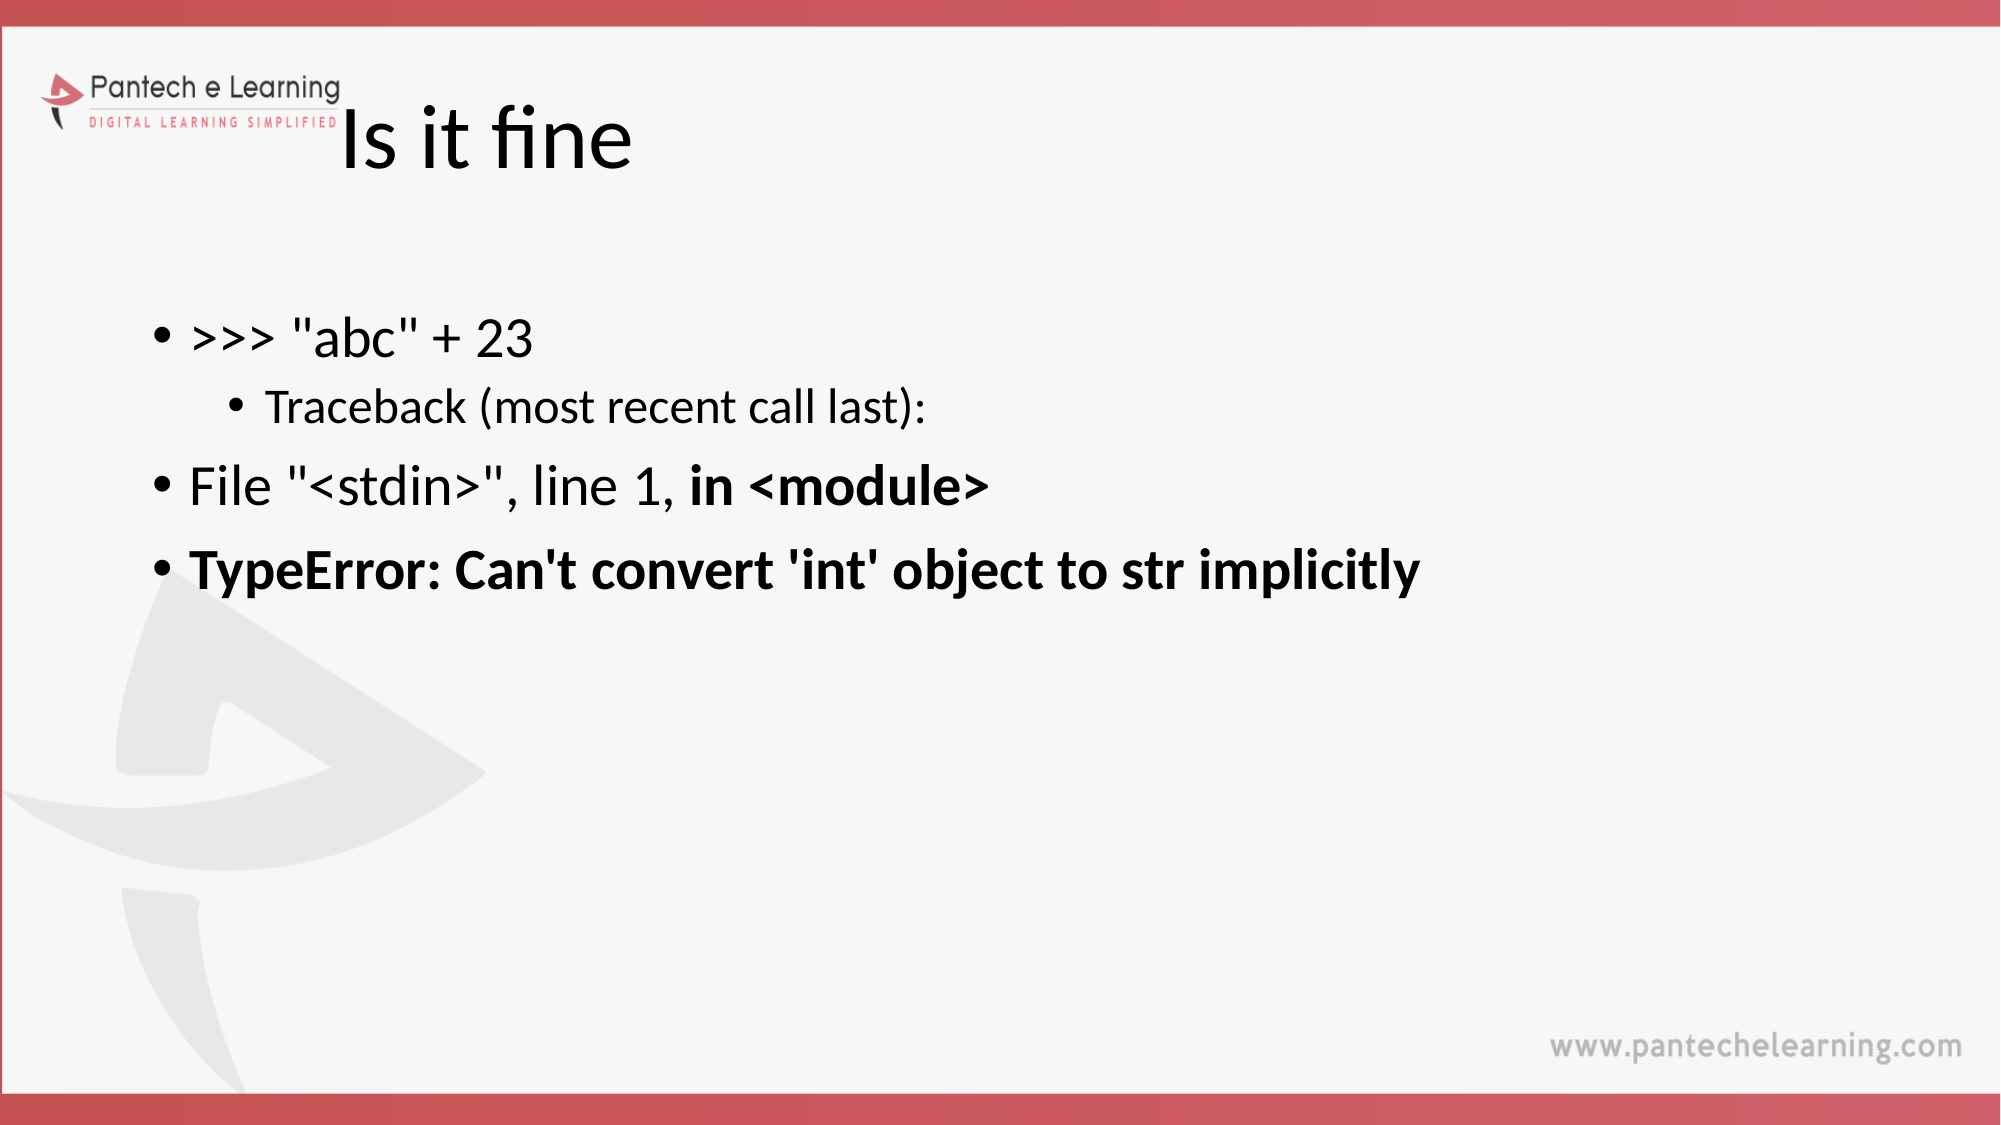

# Is it fine
>>> "abc" + 23
Traceback (most recent call last):
File "<stdin>", line 1, in <module>
TypeError: Can't convert 'int' object to str implicitly